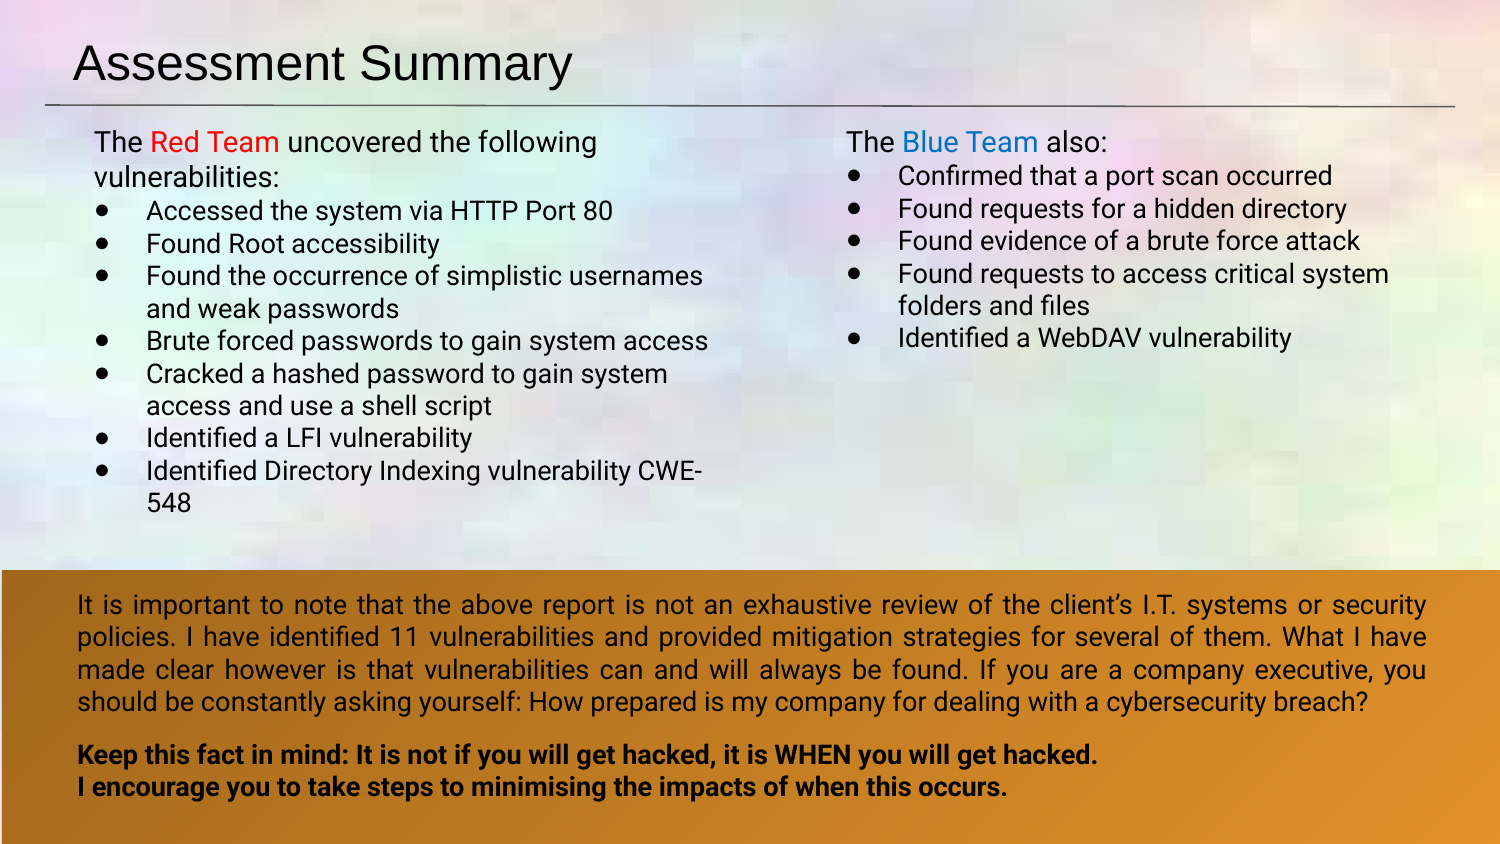

# Assessment Summary
The Red Team uncovered the following vulnerabilities:
Accessed the system via HTTP Port 80
Found Root accessibility
Found the occurrence of simplistic usernames and weak passwords
Brute forced passwords to gain system access
Cracked a hashed password to gain system access and use a shell script
Identified a LFI vulnerability
Identified Directory Indexing vulnerability CWE-548

The Blue Team also:
Confirmed that a port scan occurred
Found requests for a hidden directory
Found evidence of a brute force attack
Found requests to access critical system folders and files
Identified a WebDAV vulnerability

It is important to note that the above report is not an exhaustive review of the client’s I.T. systems or security policies. I have identified 11 vulnerabilities and provided mitigation strategies for several of them. What I have made clear however is that vulnerabilities can and will always be found. If you are a company executive, you should be constantly asking yourself: How prepared is my company for dealing with a cybersecurity breach?

Keep this fact in mind: It is not if you will get hacked, it is WHEN you will get hacked.
I encourage you to take steps to minimising the impacts of when this occurs.